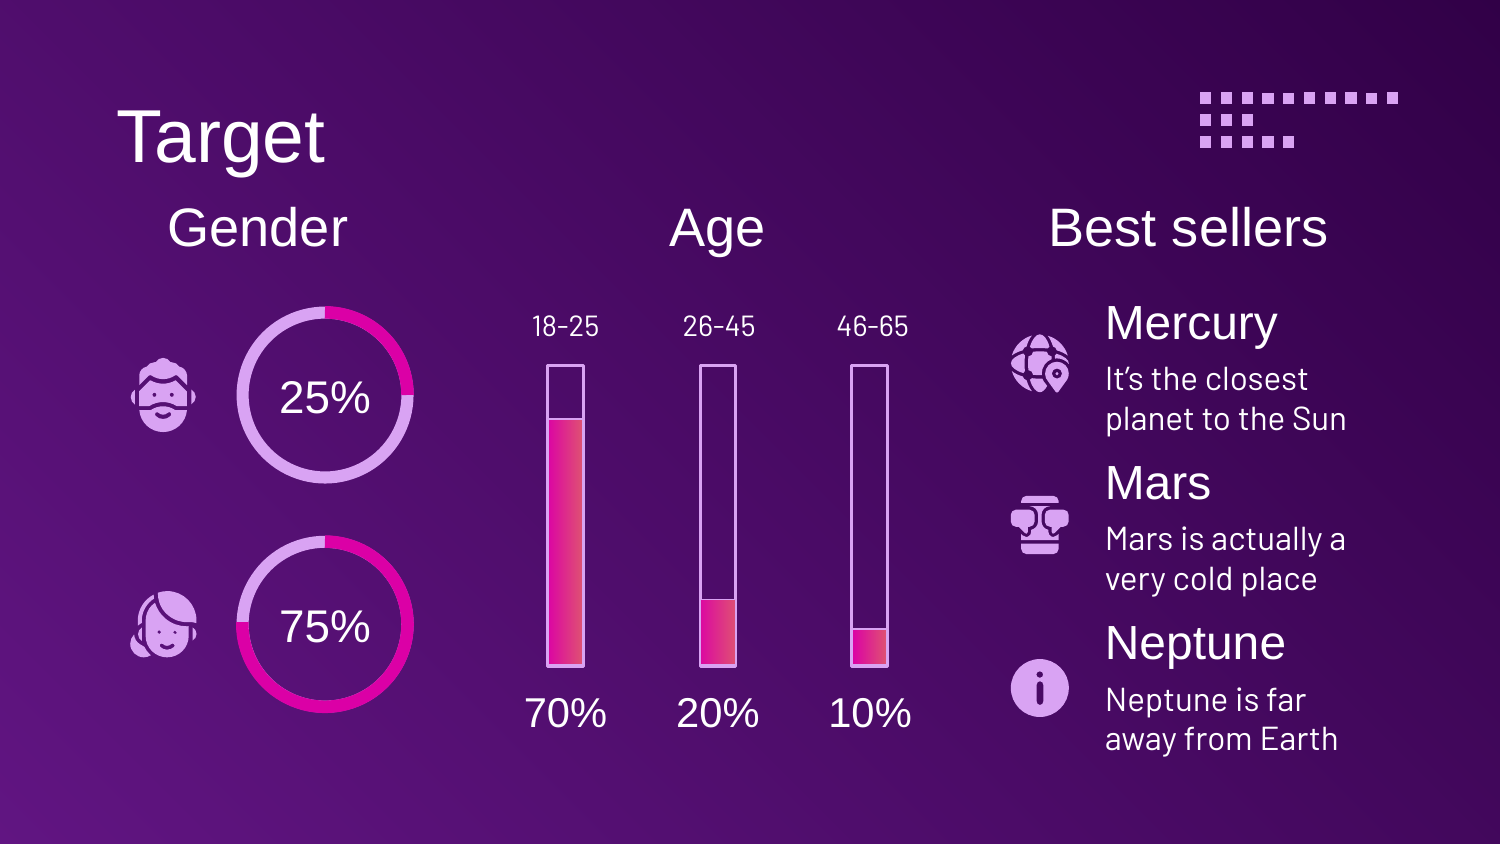

# Target

Gender
Age
Best sellers
Mercury
18-25
26-45
46-65

It’s the closest planet to the Sun

25%
Mars

Mars is actually a very cold place

75%
Neptune

Neptune is far away from Earth
70%
20%
10%